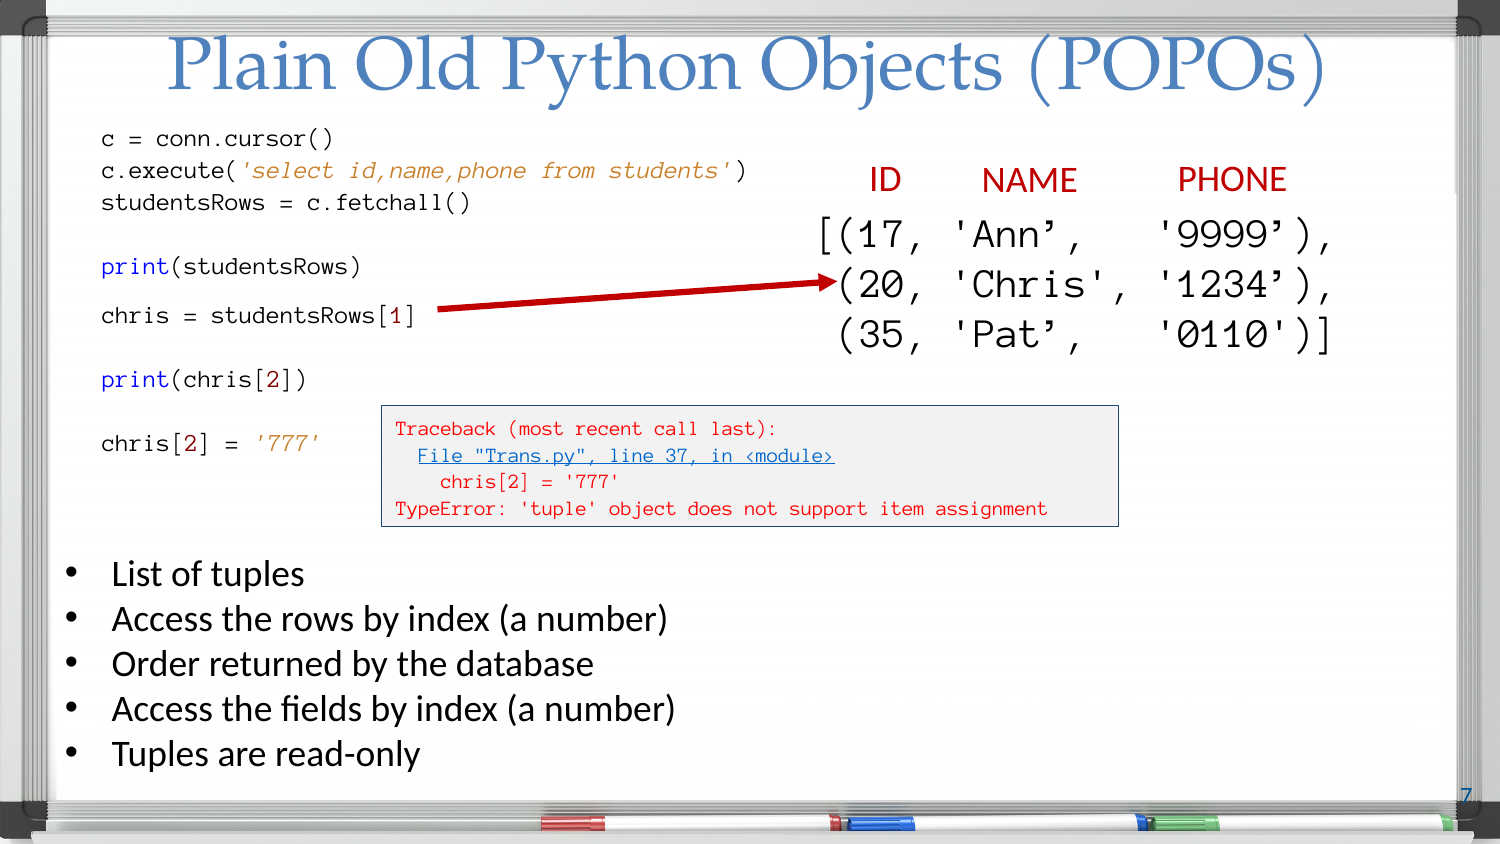

# Plain Old Python Objects (POPOs)
c = conn.cursor()
c.execute('select id,name,phone from students')
studentsRows = c.fetchall()

print(studentsRows)
chris = studentsRows[1]

print(chris[2])

chris[2] = '777'

ID
PHONE
NAME
[(17, 'Ann’,   '9999’),
 (20, 'Chris', '1234’),
 (35, 'Pat’,   '0110')]

Traceback (most recent call last):
  File "Trans.py", line 37, in <module>
    chris[2] = '777'
TypeError: 'tuple' object does not support item assignment
List of tuples
Access the rows by index (a number)
Order returned by the database
Access the fields by index (a number)
Tuples are read-only
7